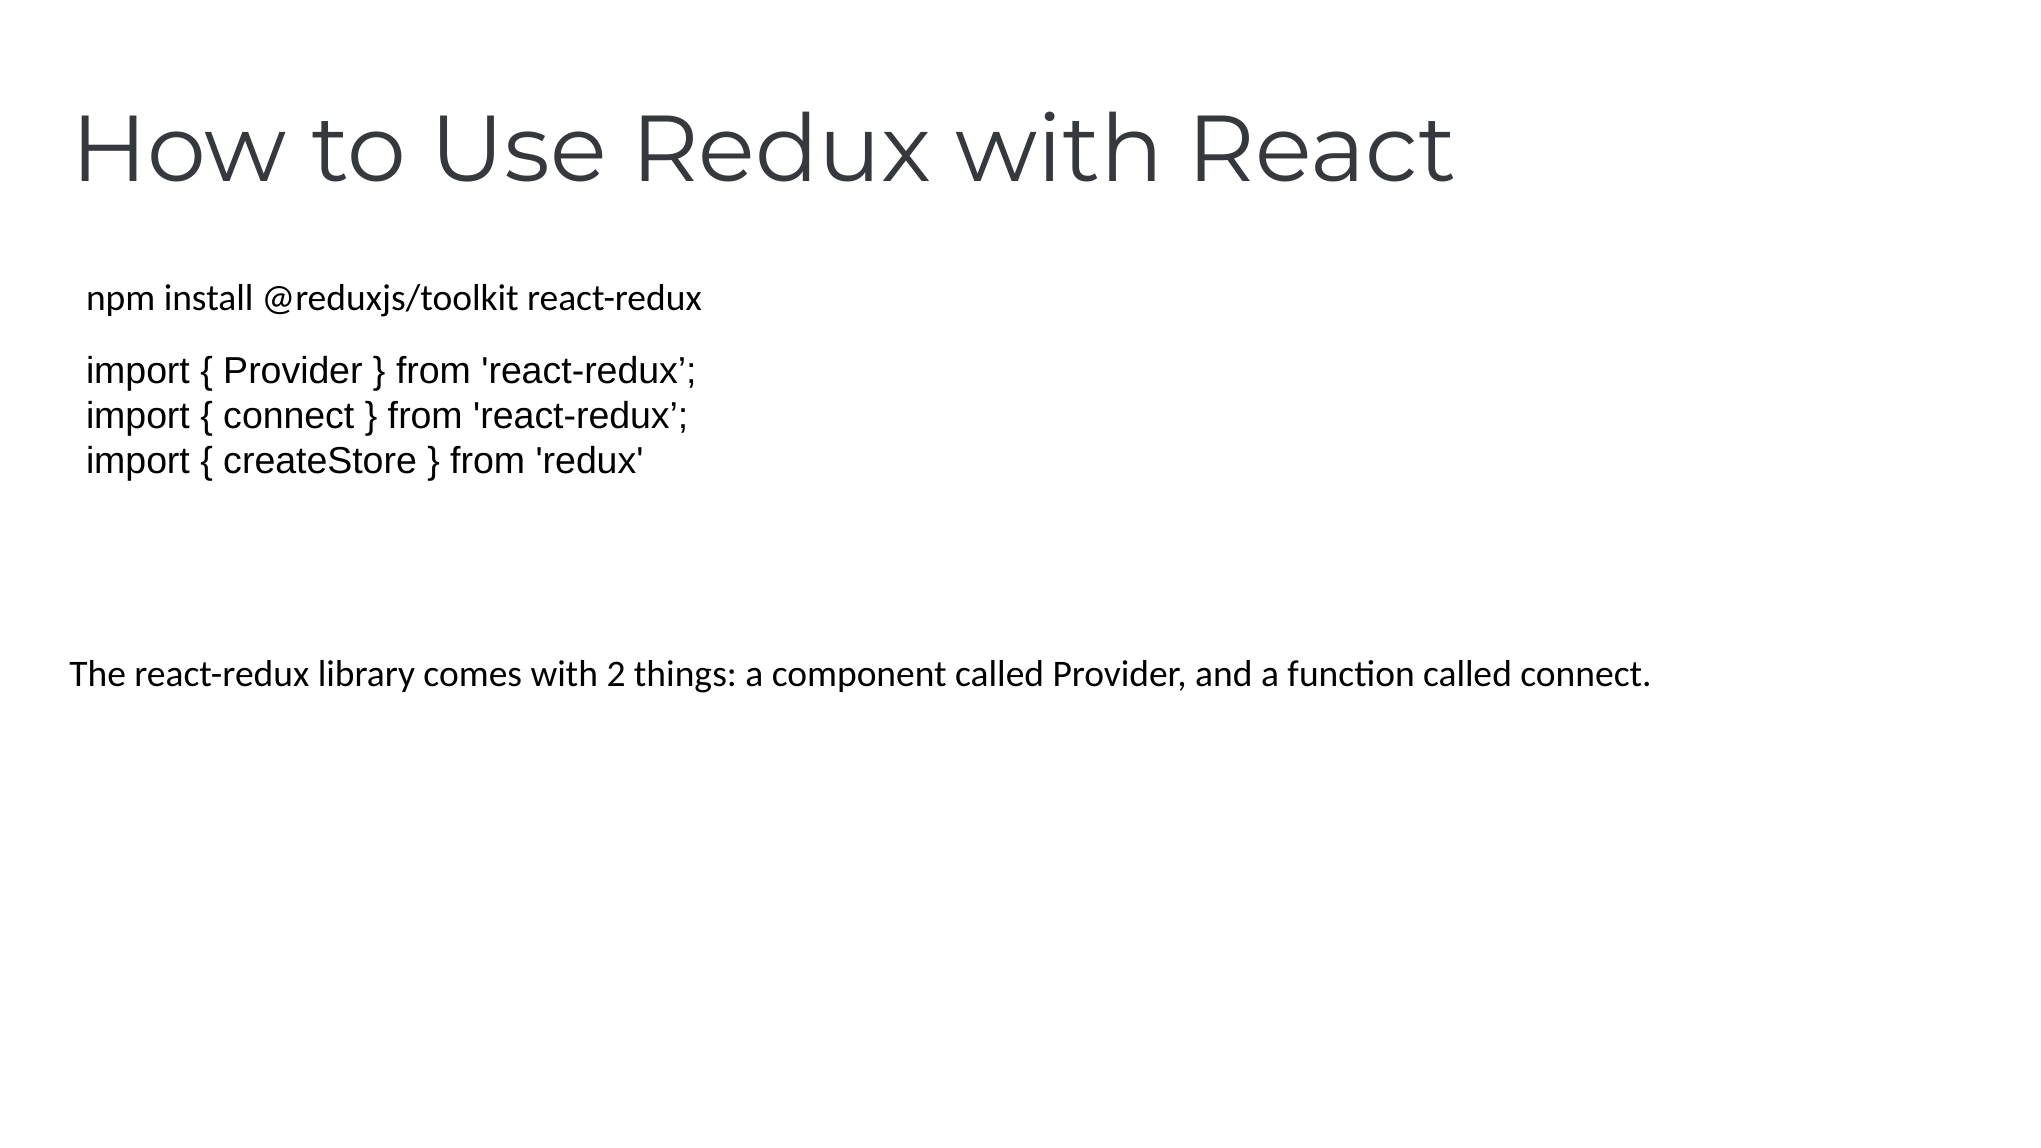

# How to Use Redux with React
npm install @reduxjs/toolkit react-redux
import { Provider } from 'react-redux’;
import { connect } from 'react-redux’;
import { createStore } from 'redux'
The react-redux library comes with 2 things: a component called Provider, and a function called connect.